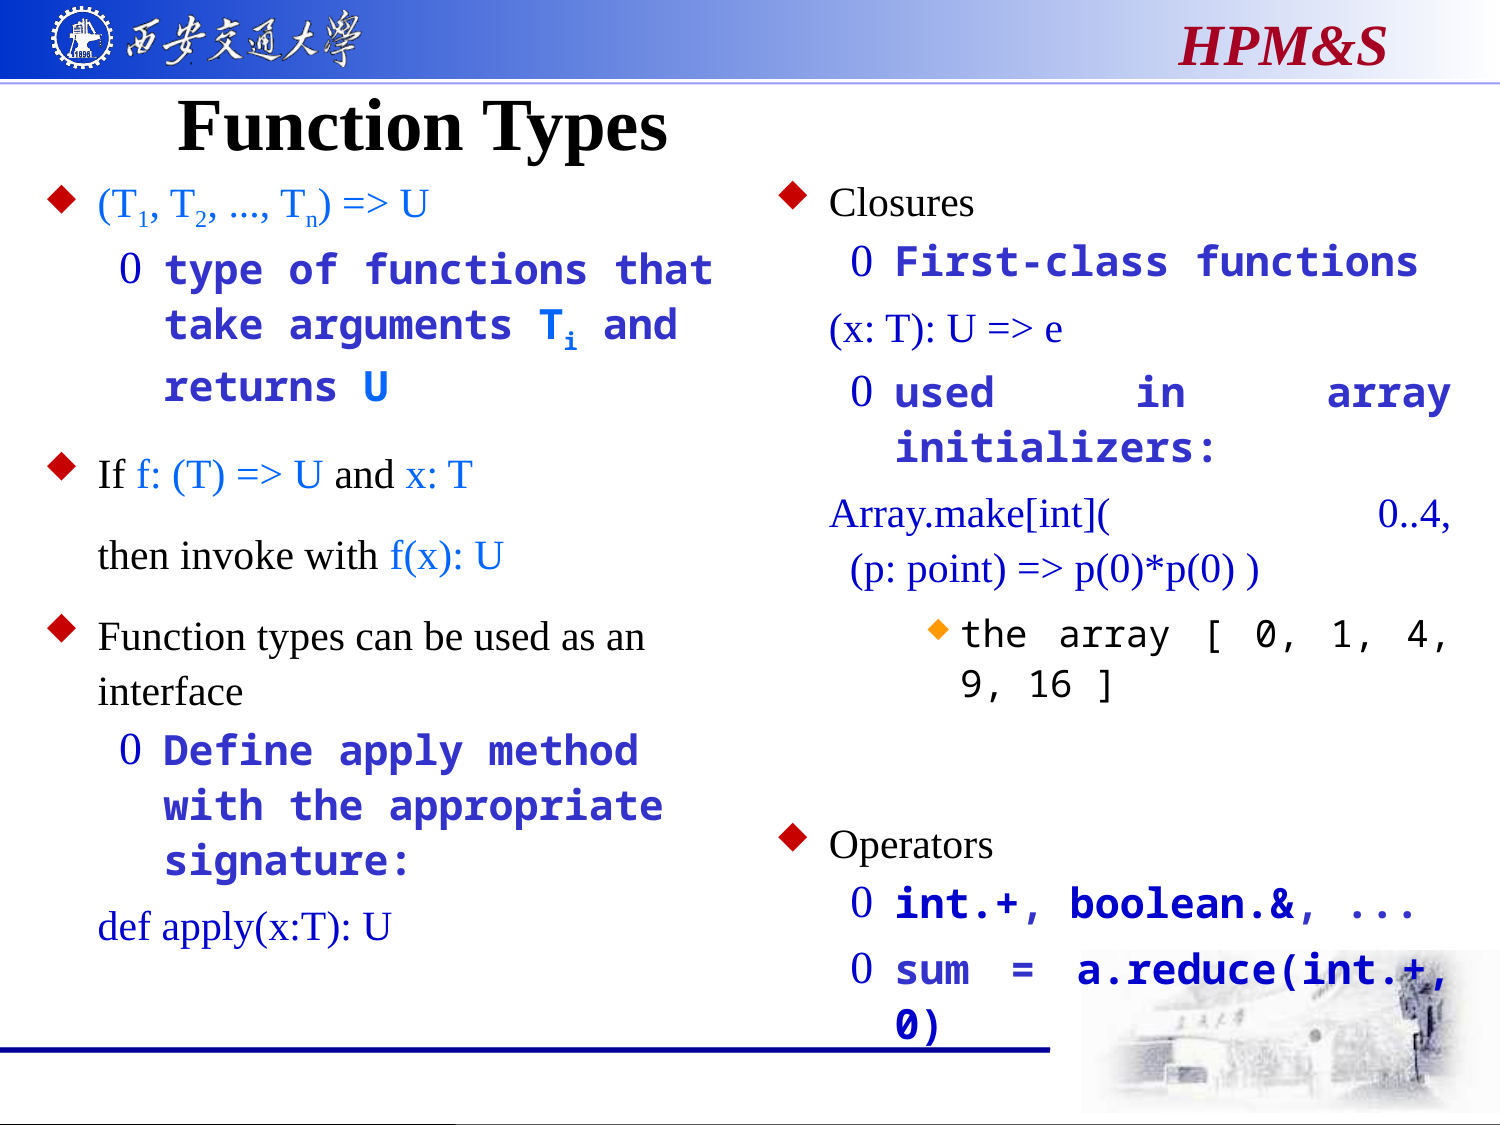

# Function Types
(T1, T2, ..., Tn) => U
type of functions that take arguments Ti and returns U
If f: (T) => U and x: T
	then invoke with f(x): U
Function types can be used as an interface
Define apply method with the appropriate signature:
	def apply(x:T): U
Closures
First-class functions
	(x: T): U => e
used in array initializers:
	Array.make[int]( 0..4,
  (p: point) => p(0)*p(0) )
the array [ 0, 1, 4, 9, 16 ]

Operators
int.+, boolean.&, ...
sum = a.reduce(int.+, 0)